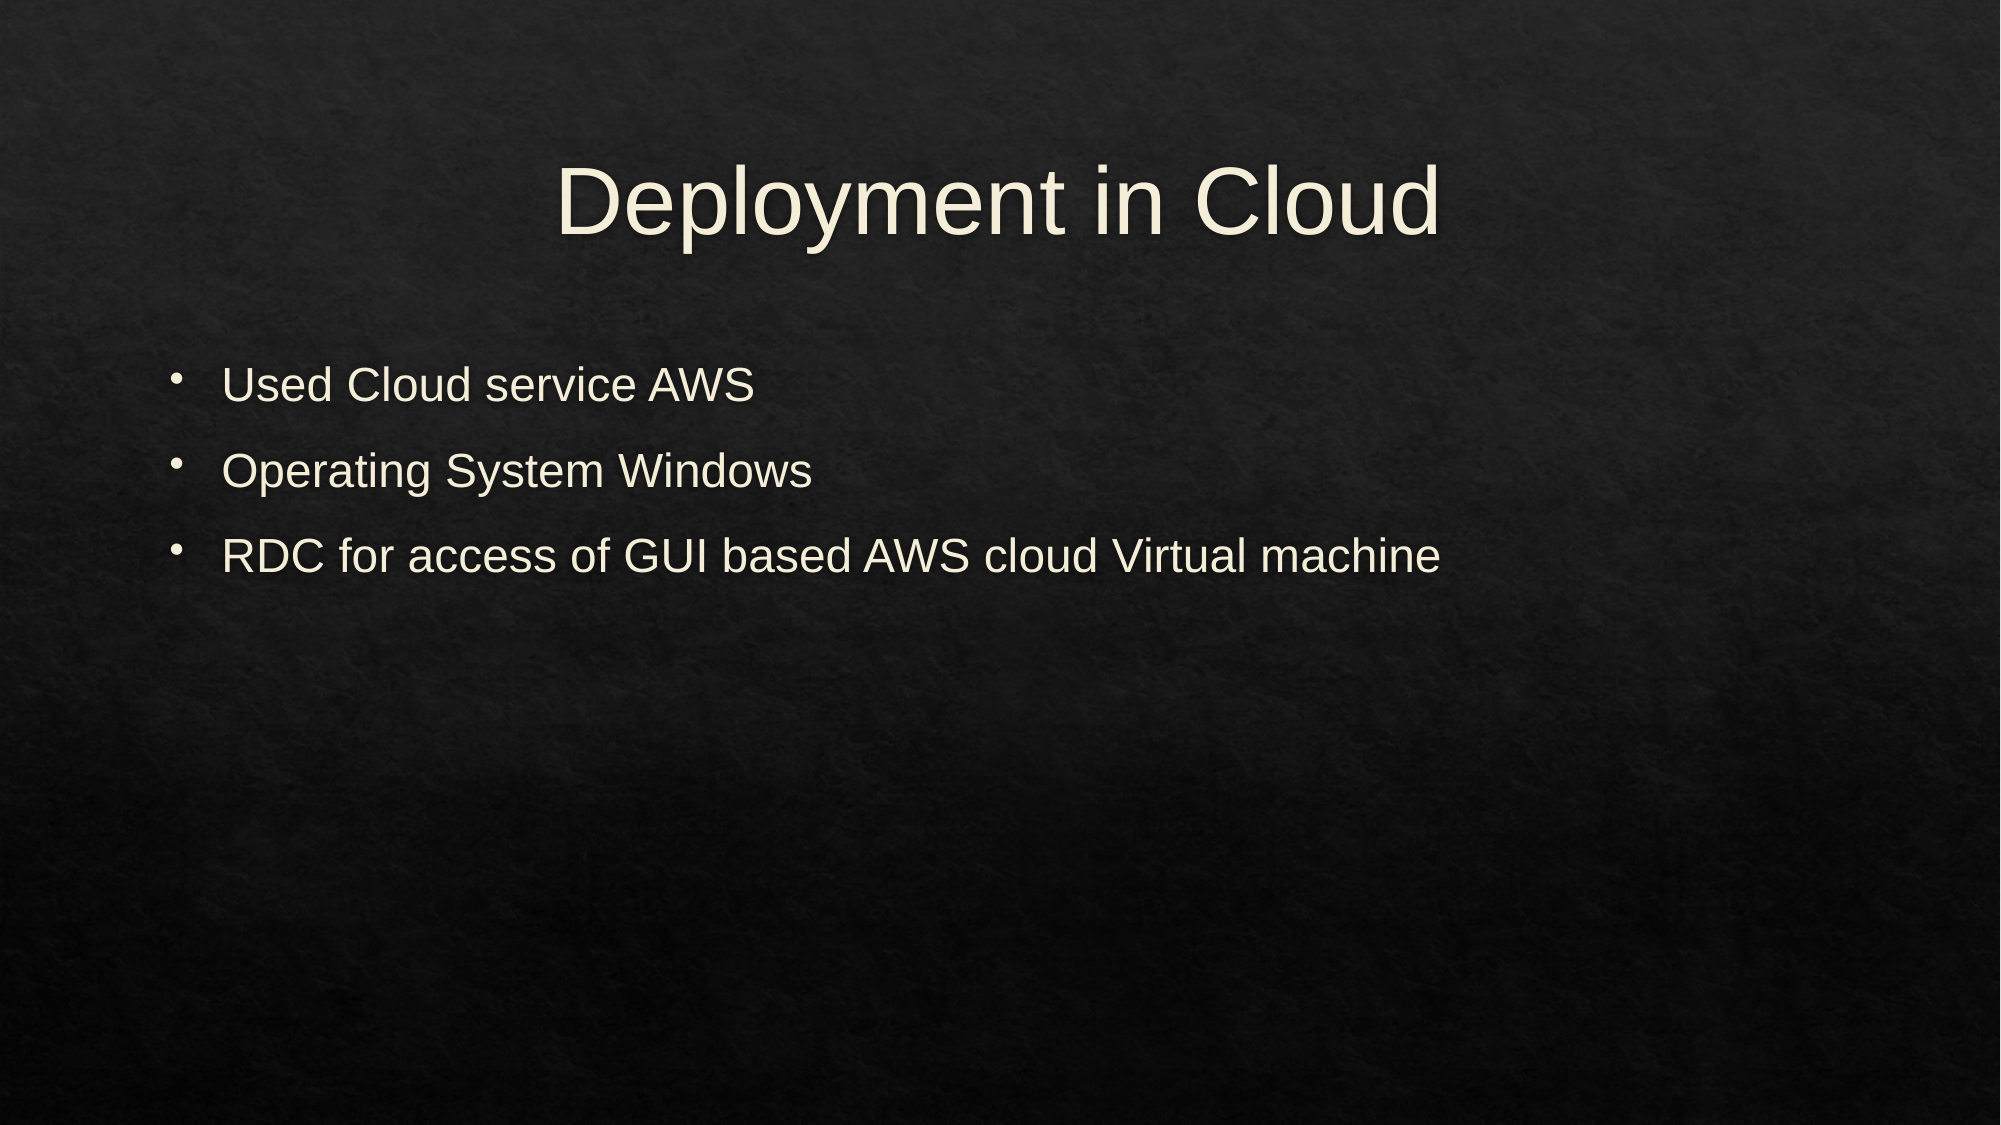

# Deployment in Cloud
Used Cloud service AWS
Operating System Windows
RDC for access of GUI based AWS cloud Virtual machine